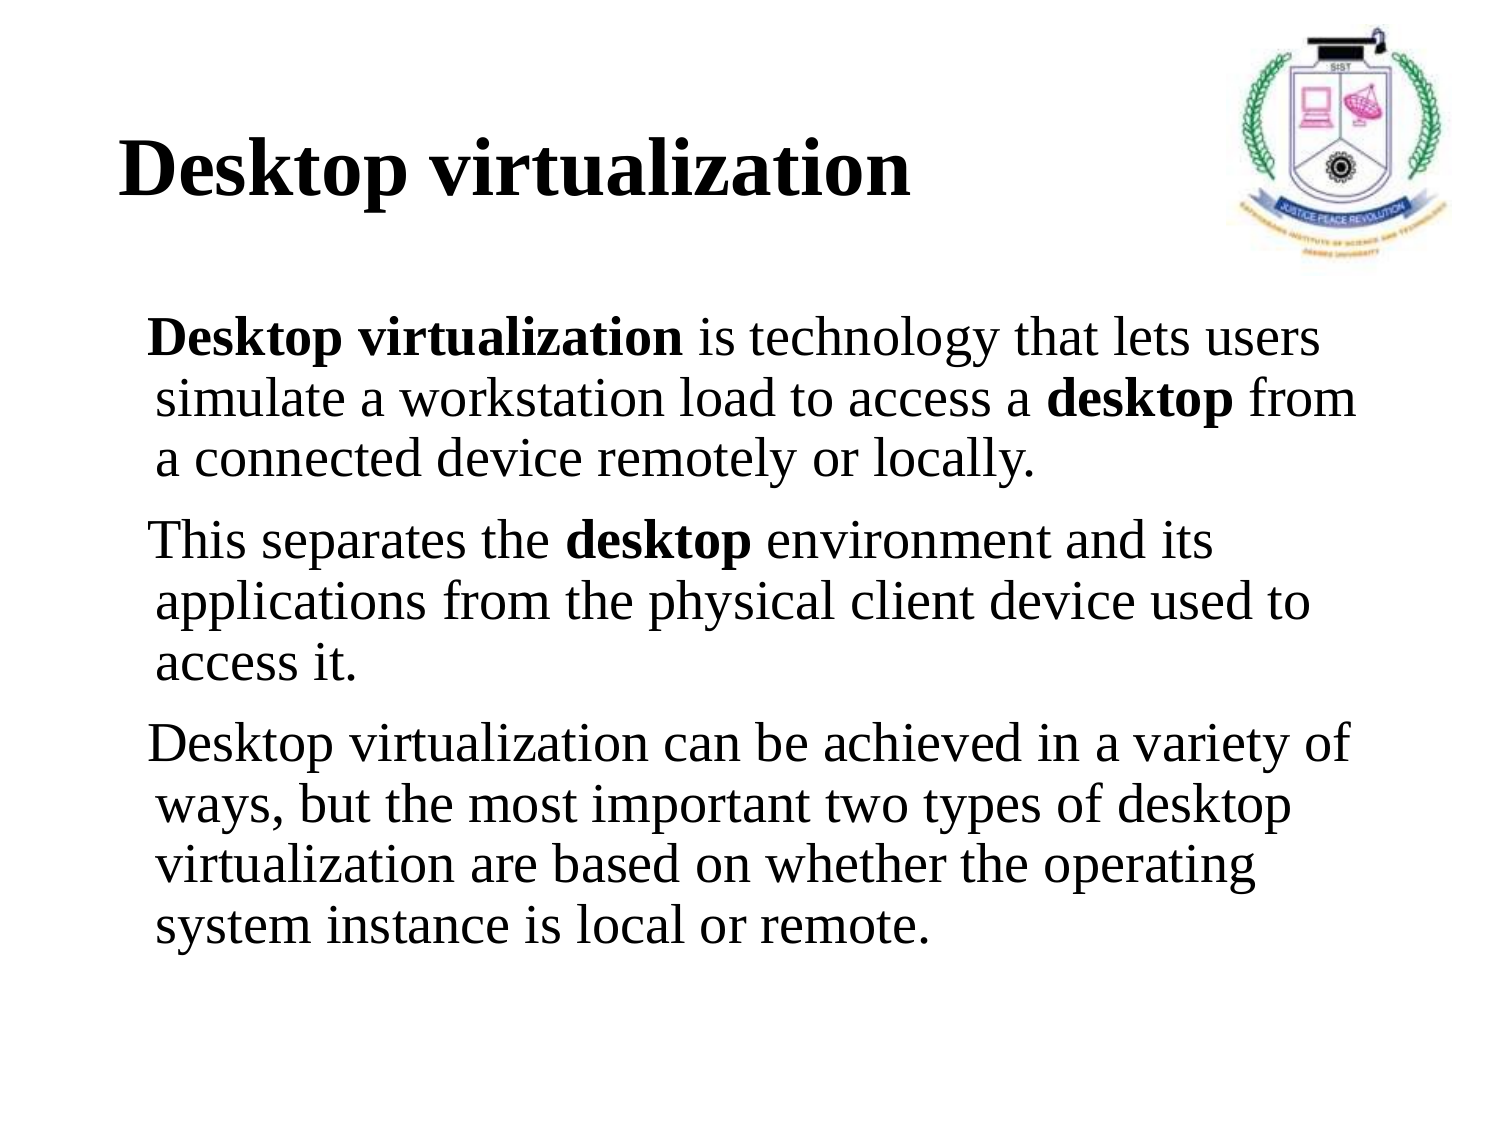

# Desktop virtualization
Desktop virtualization is technology that lets users simulate a workstation load to access a desktop from a connected device remotely or locally.
This separates the desktop environment and its applications from the physical client device used to access it.
Desktop virtualization can be achieved in a variety of ways, but the most important two types of desktop virtualization are based on whether the operating system instance is local or remote.